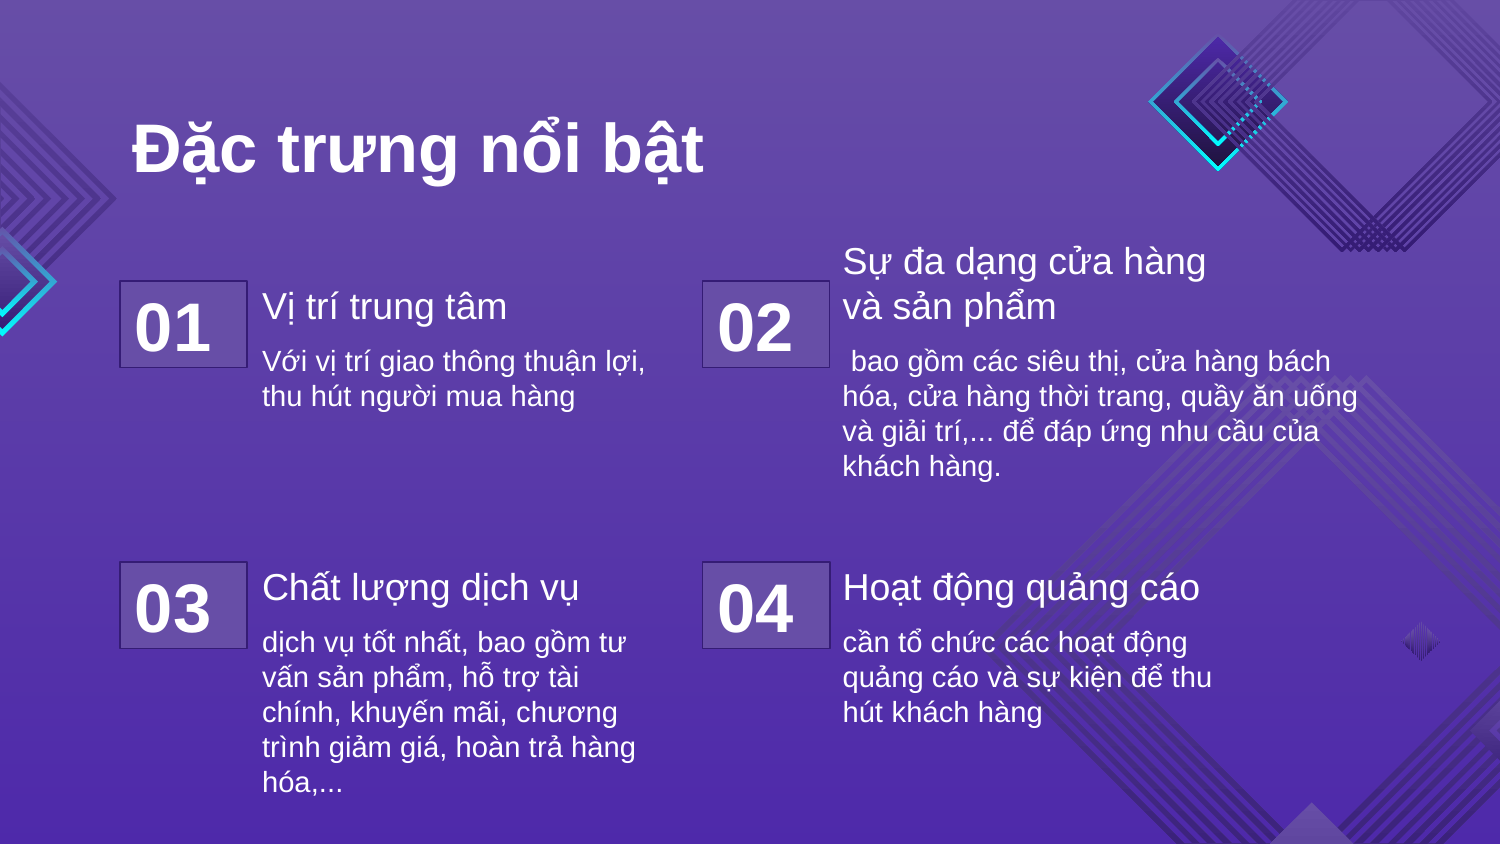

Đặc trưng nổi bật
# Vị trí trung tâm
Sự đa dạng cửa hàng và sản phẩm
01
02
Với vị trí giao thông thuận lợi, thu hút người mua hàng
 bao gồm các siêu thị, cửa hàng bách hóa, cửa hàng thời trang, quầy ăn uống và giải trí,... để đáp ứng nhu cầu của khách hàng.
Chất lượng dịch vụ
Hoạt động quảng cáo
03
04
dịch vụ tốt nhất, bao gồm tư vấn sản phẩm, hỗ trợ tài chính, khuyến mãi, chương trình giảm giá, hoàn trả hàng hóa,...
cần tổ chức các hoạt động quảng cáo và sự kiện để thu hút khách hàng